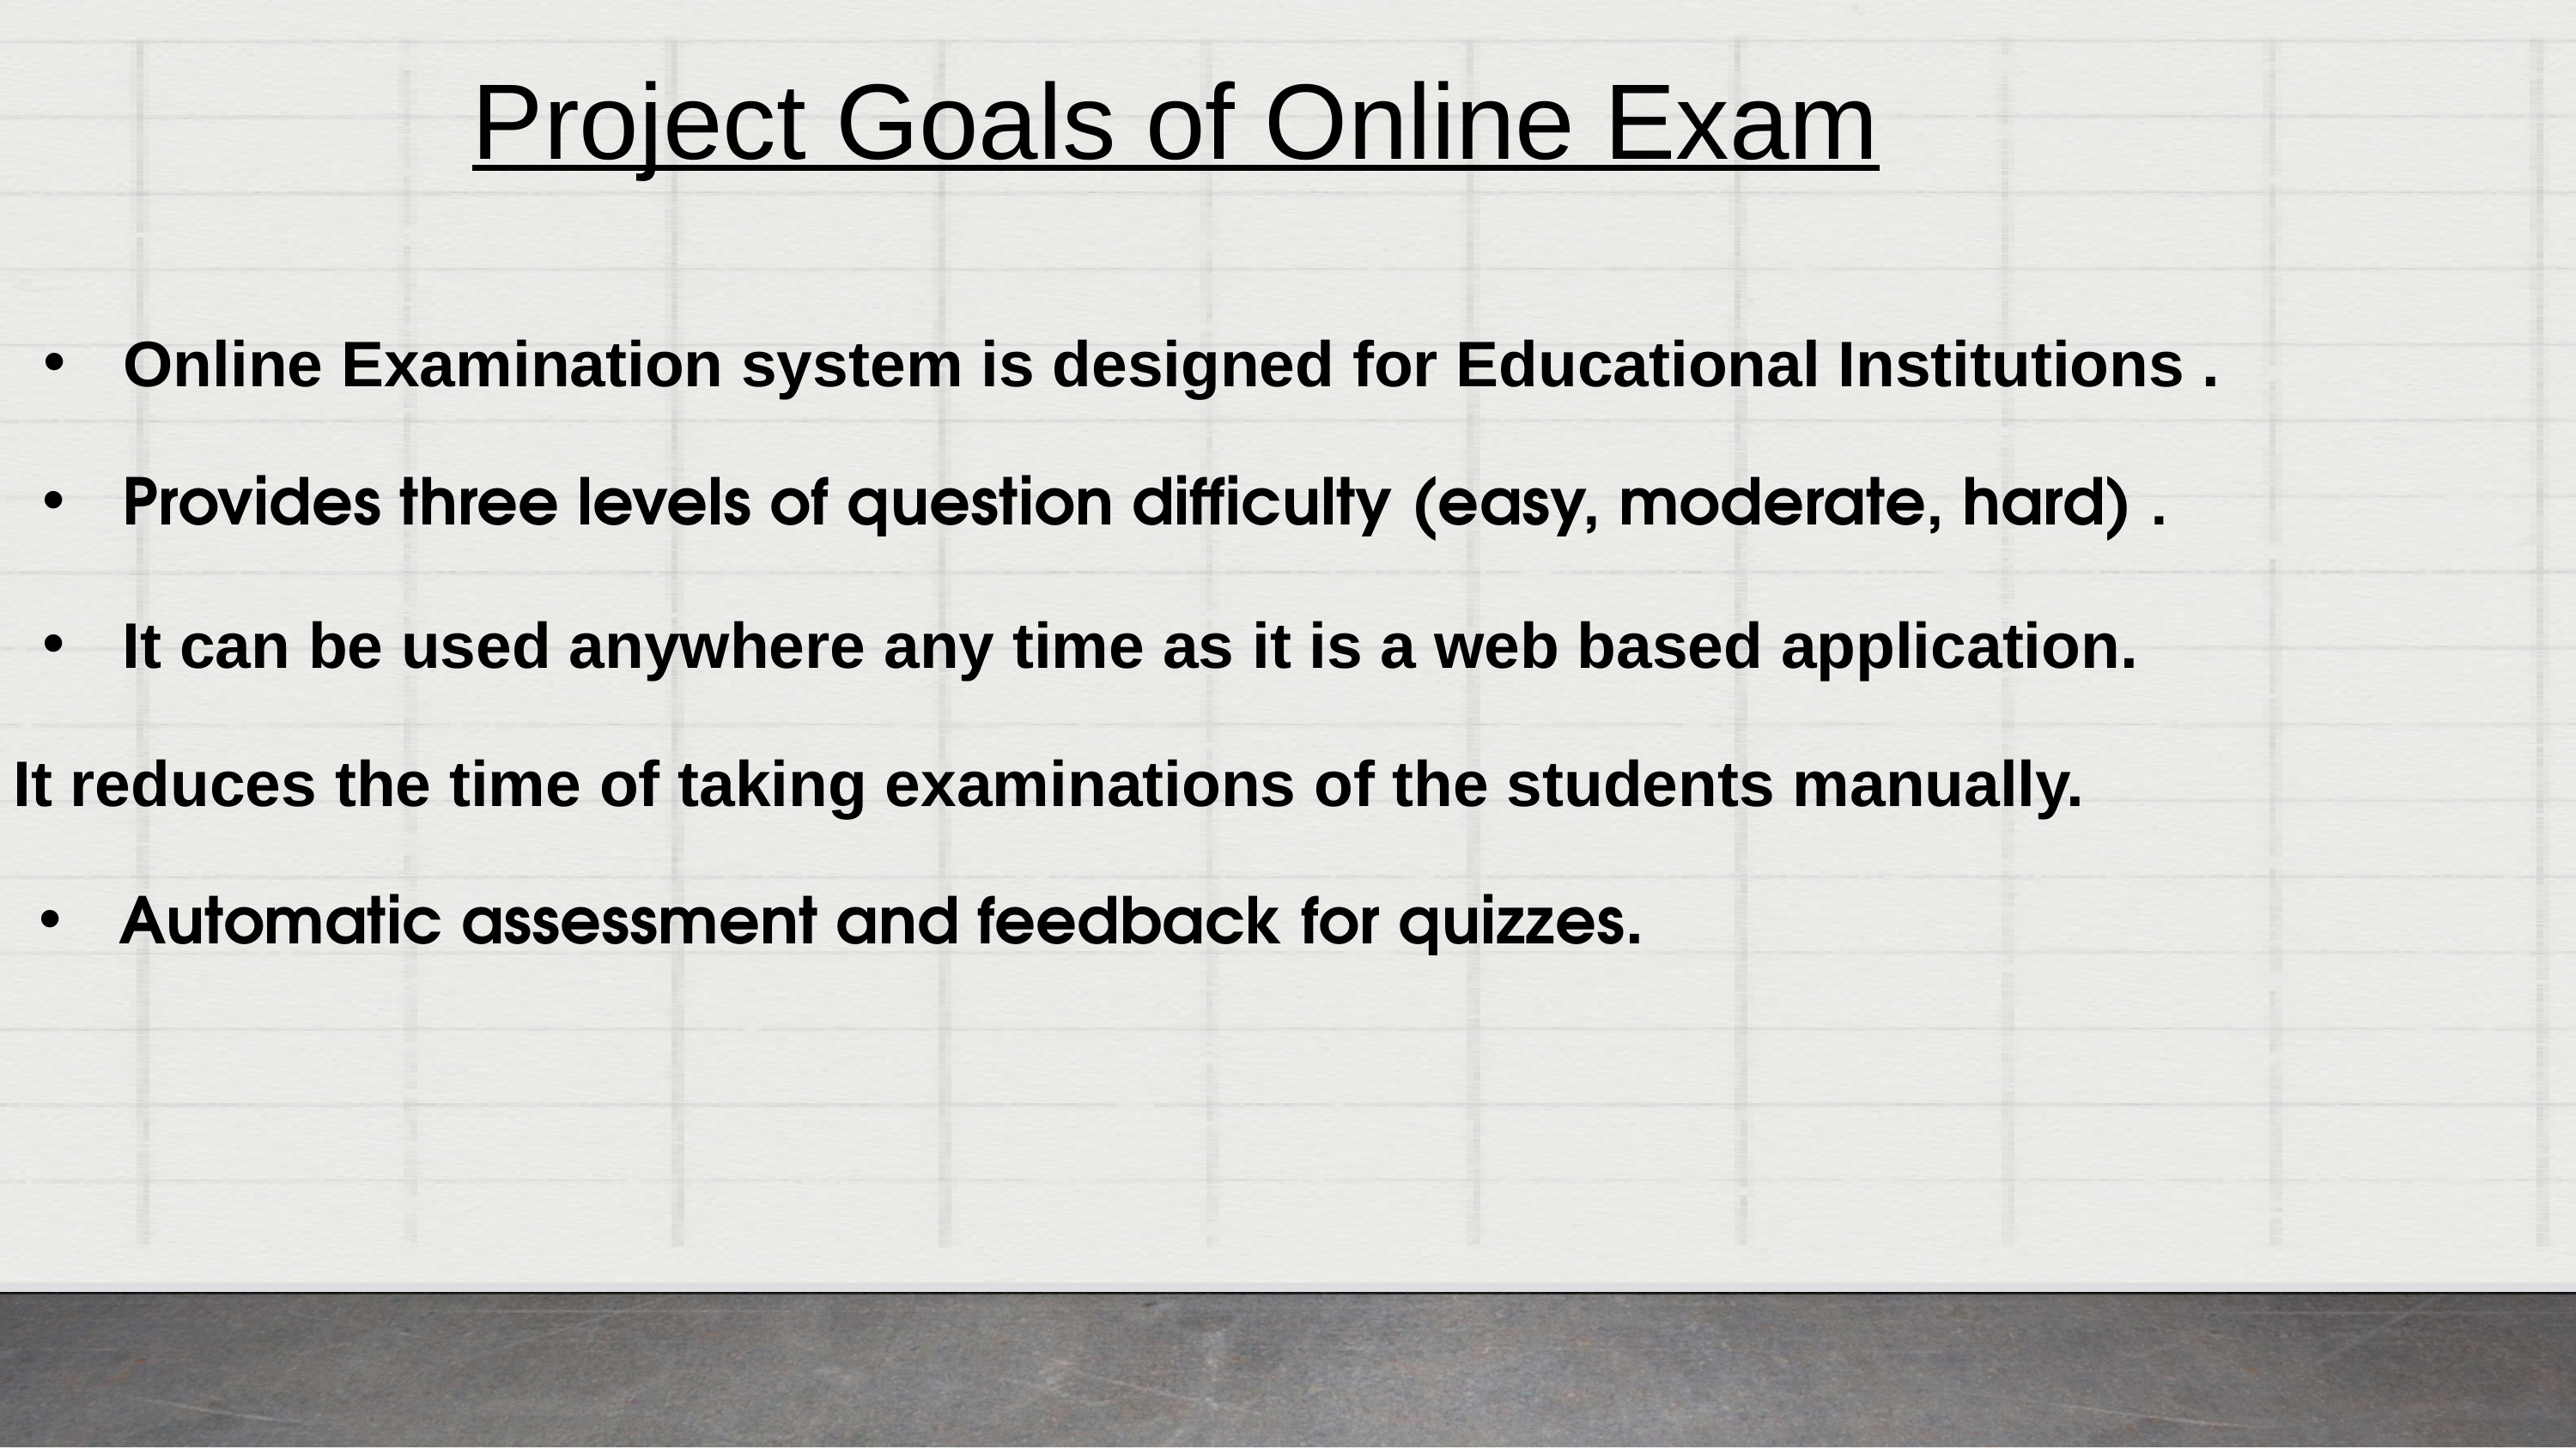

Project Goals of Online Exam
Online Examination system is designed for Educational Institutions .
Provides three levels of question difficulty (easy, moderate, hard) .
It can be used anywhere any time as it is a web based application.
It reduces the time of taking examinations of the students manually.
Automatic assessment and feedback for quizzes.